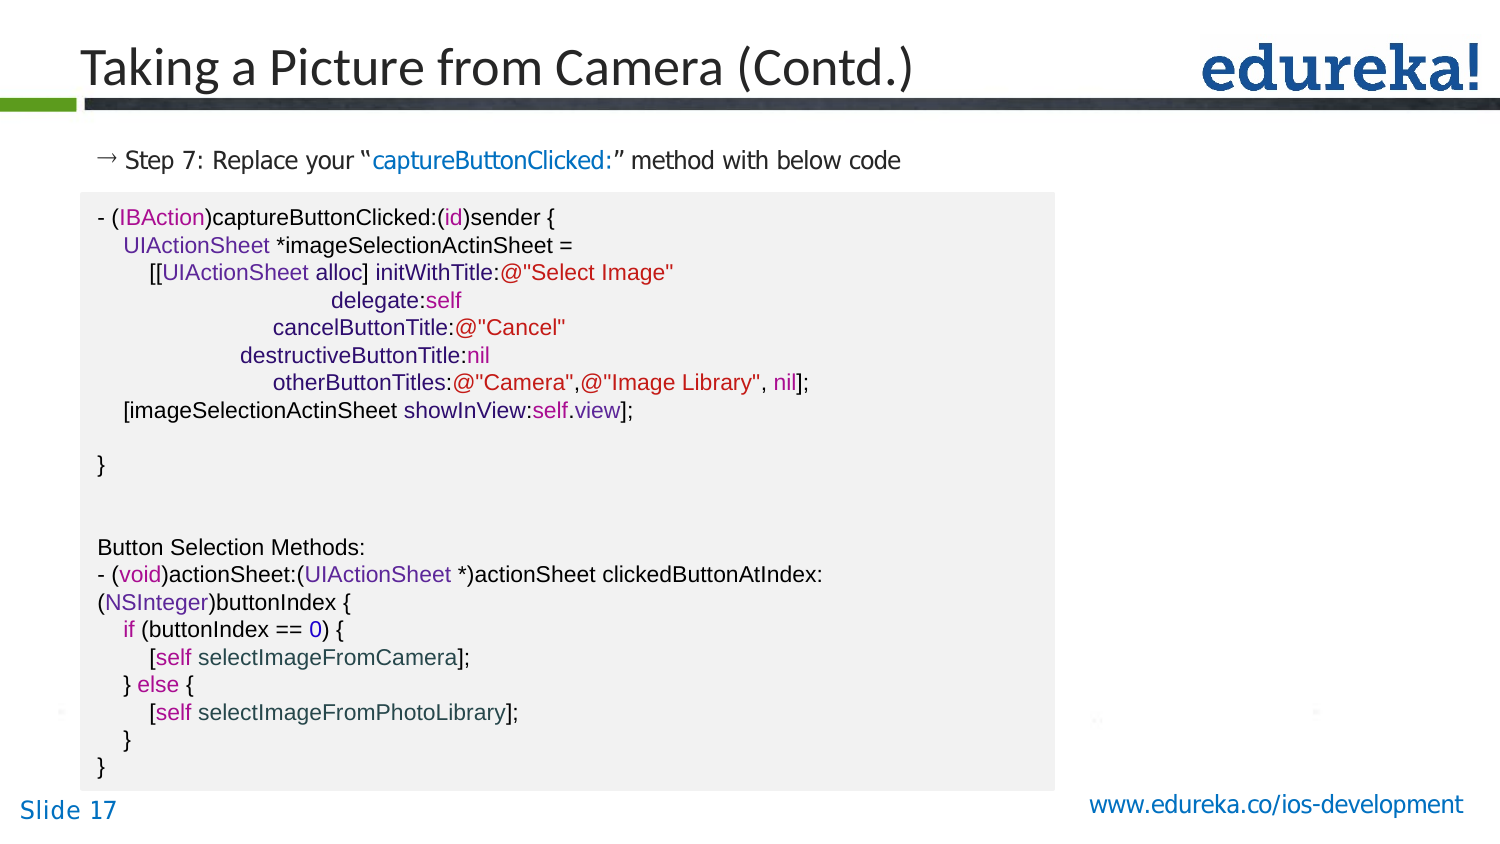

Taking a Picture from Camera (Contd.)
Step 7: Replace your “captureButtonClicked:” method with below code

- (IBAction)captureButtonClicked:(id)sender {
    UIActionSheet *imageSelectionActinSheet =
        [[UIActionSheet alloc] initWithTitle:@"Select Image"
                                    delegate:self
                           cancelButtonTitle:@"Cancel"
                      destructiveButtonTitle:nil
                           otherButtonTitles:@"Camera",@"Image Library", nil];
    [imageSelectionActinSheet showInView:self.view];

}

Button Selection Methods:
- (void)actionSheet:(UIActionSheet *)actionSheet clickedButtonAtIndex:(NSInteger)buttonIndex {
    if (buttonIndex == 0) {
        [self selectImageFromCamera];
    } else {
        [self selectImageFromPhotoLibrary];
    }
}